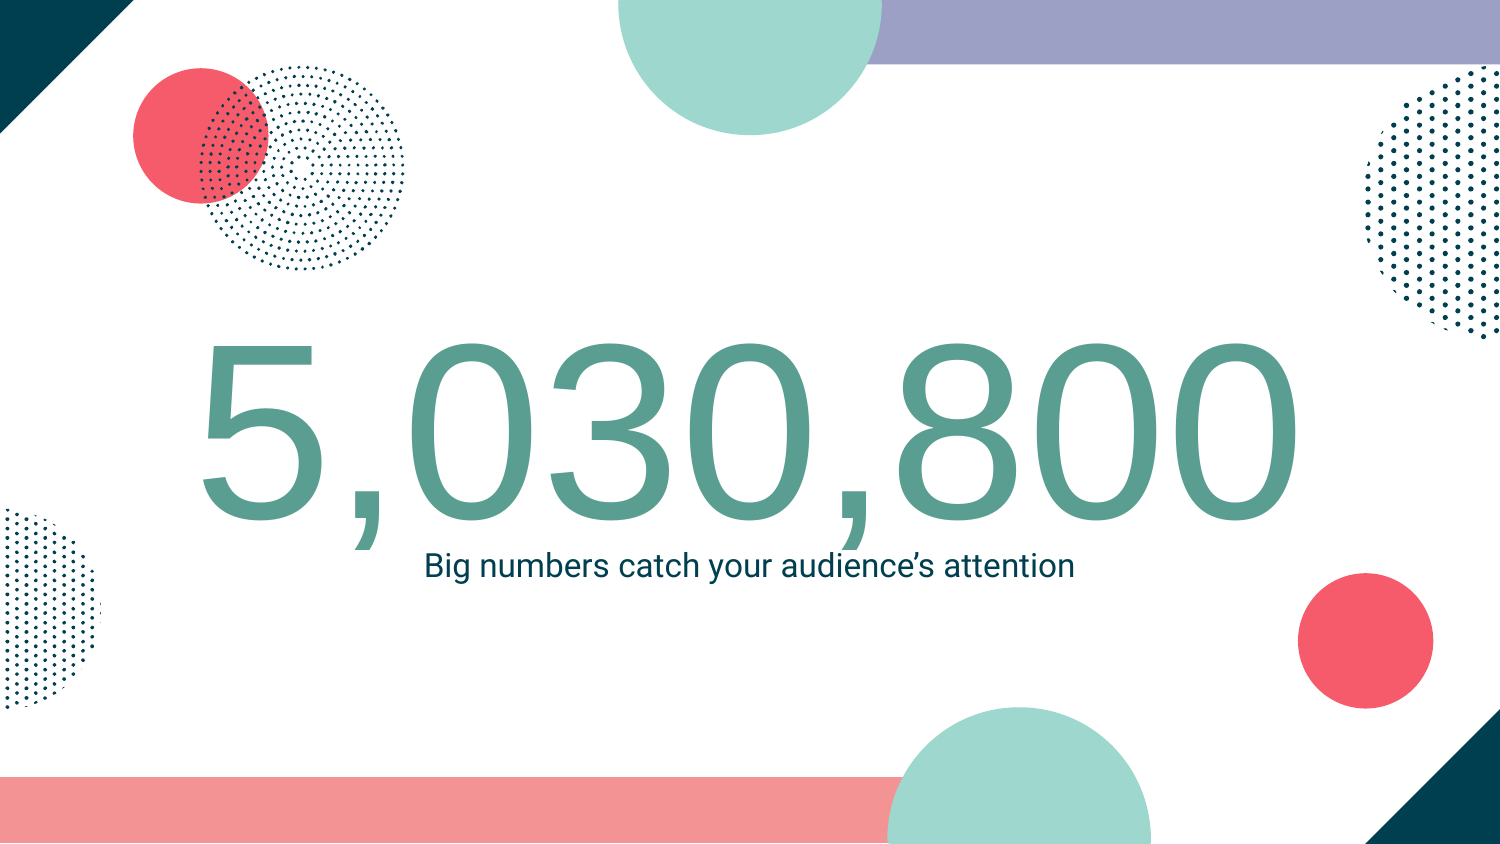

# 5,030,800
Big numbers catch your audience’s attention